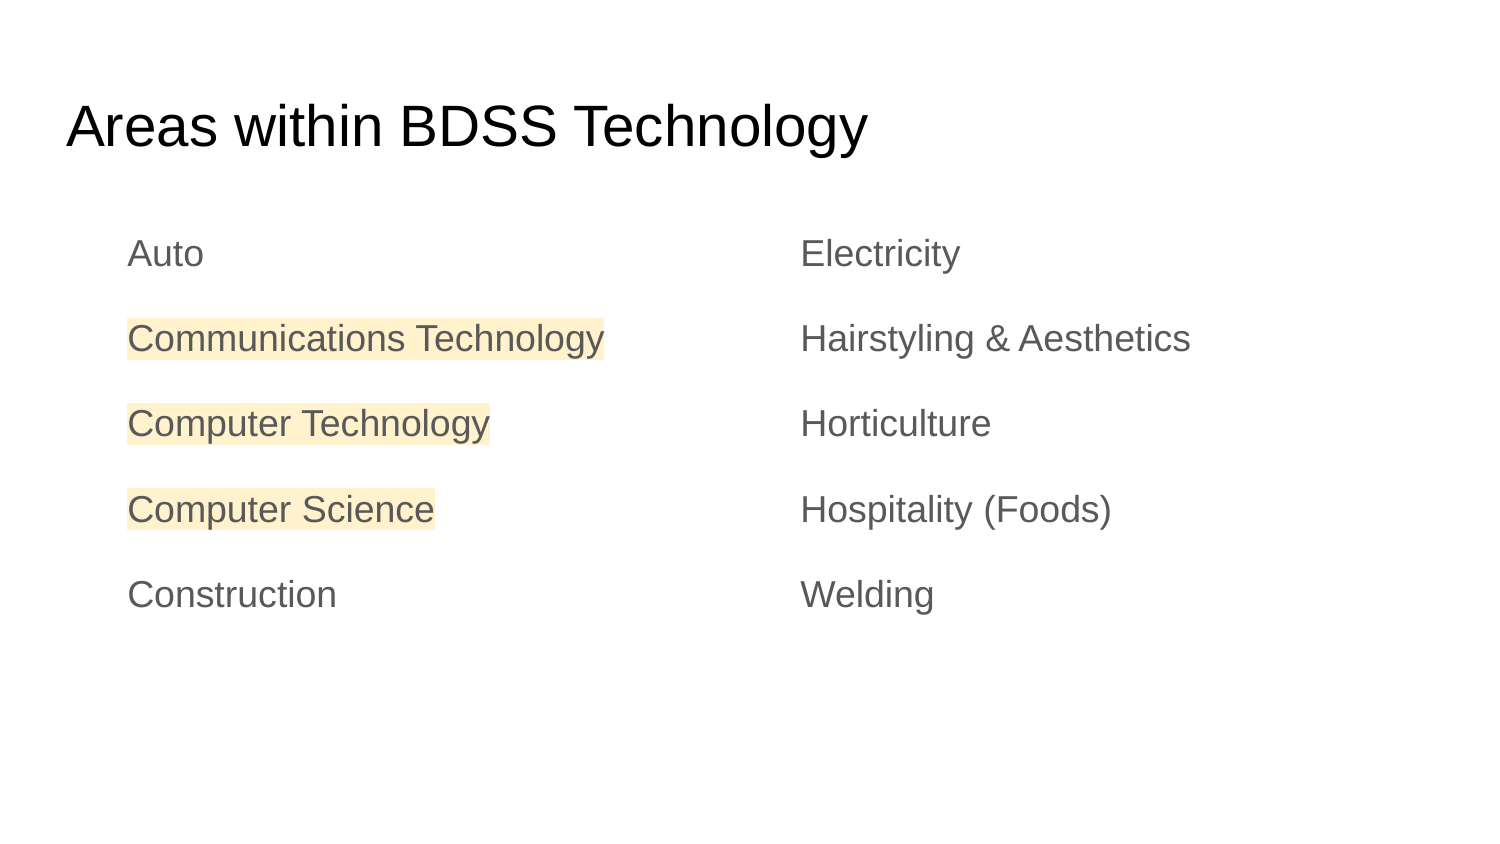

# Areas within BDSS Technology
Auto
Communications Technology
Computer Technology
Computer Science
Construction
Electricity
Hairstyling & Aesthetics
Horticulture
Hospitality (Foods)
Welding